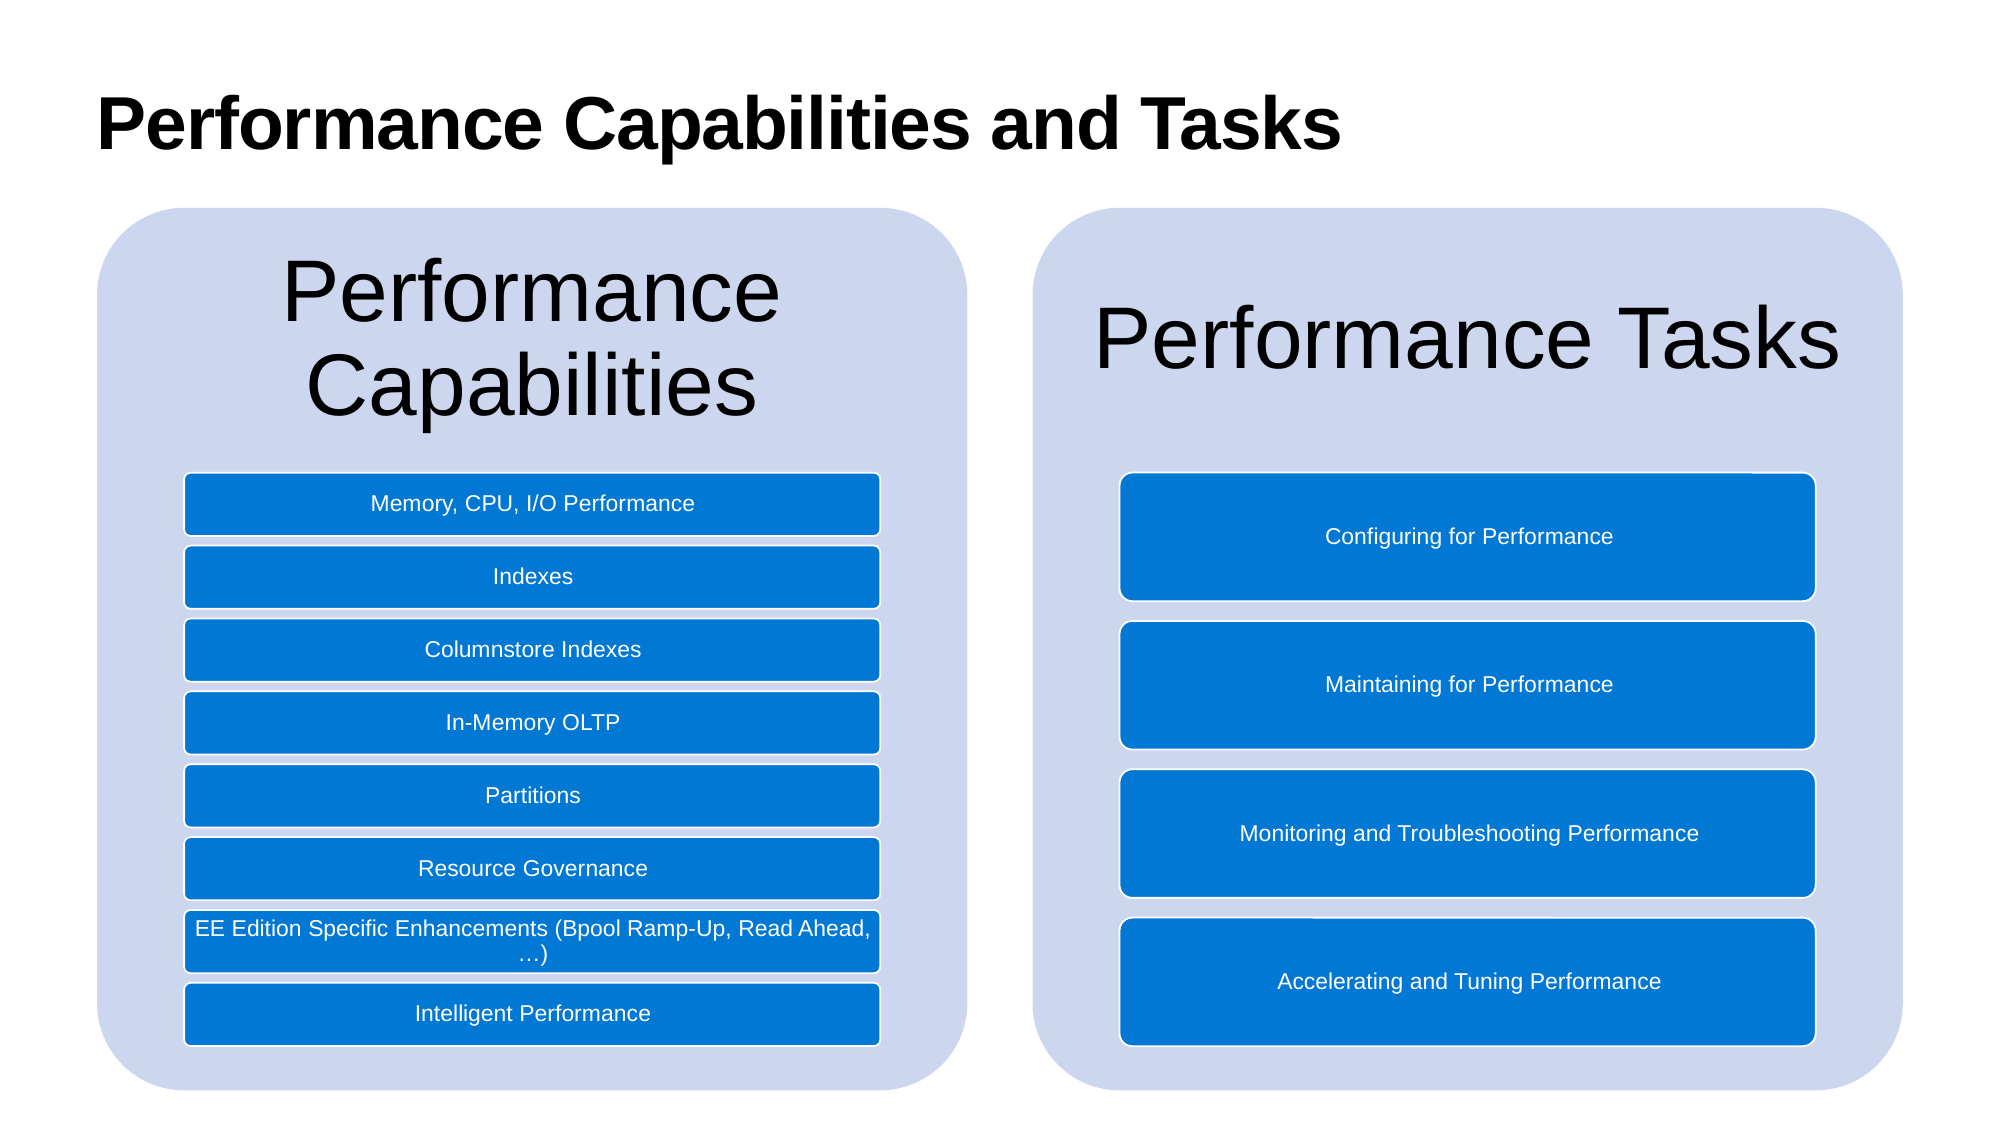

# Performance Capabilities and Tasks
Performance Capabilities
Memory, CPU, I/O Performance
Indexes
Columnstore Indexes
In-Memory OLTP
Partitions
Resource Governance
EE Edition Specific Enhancements (Bpool Ramp-Up, Read Ahead, …)
Intelligent Performance
Performance Tasks
Configuring for Performance
Maintaining for Performance
Monitoring and Troubleshooting Performance
Accelerating and Tuning Performance